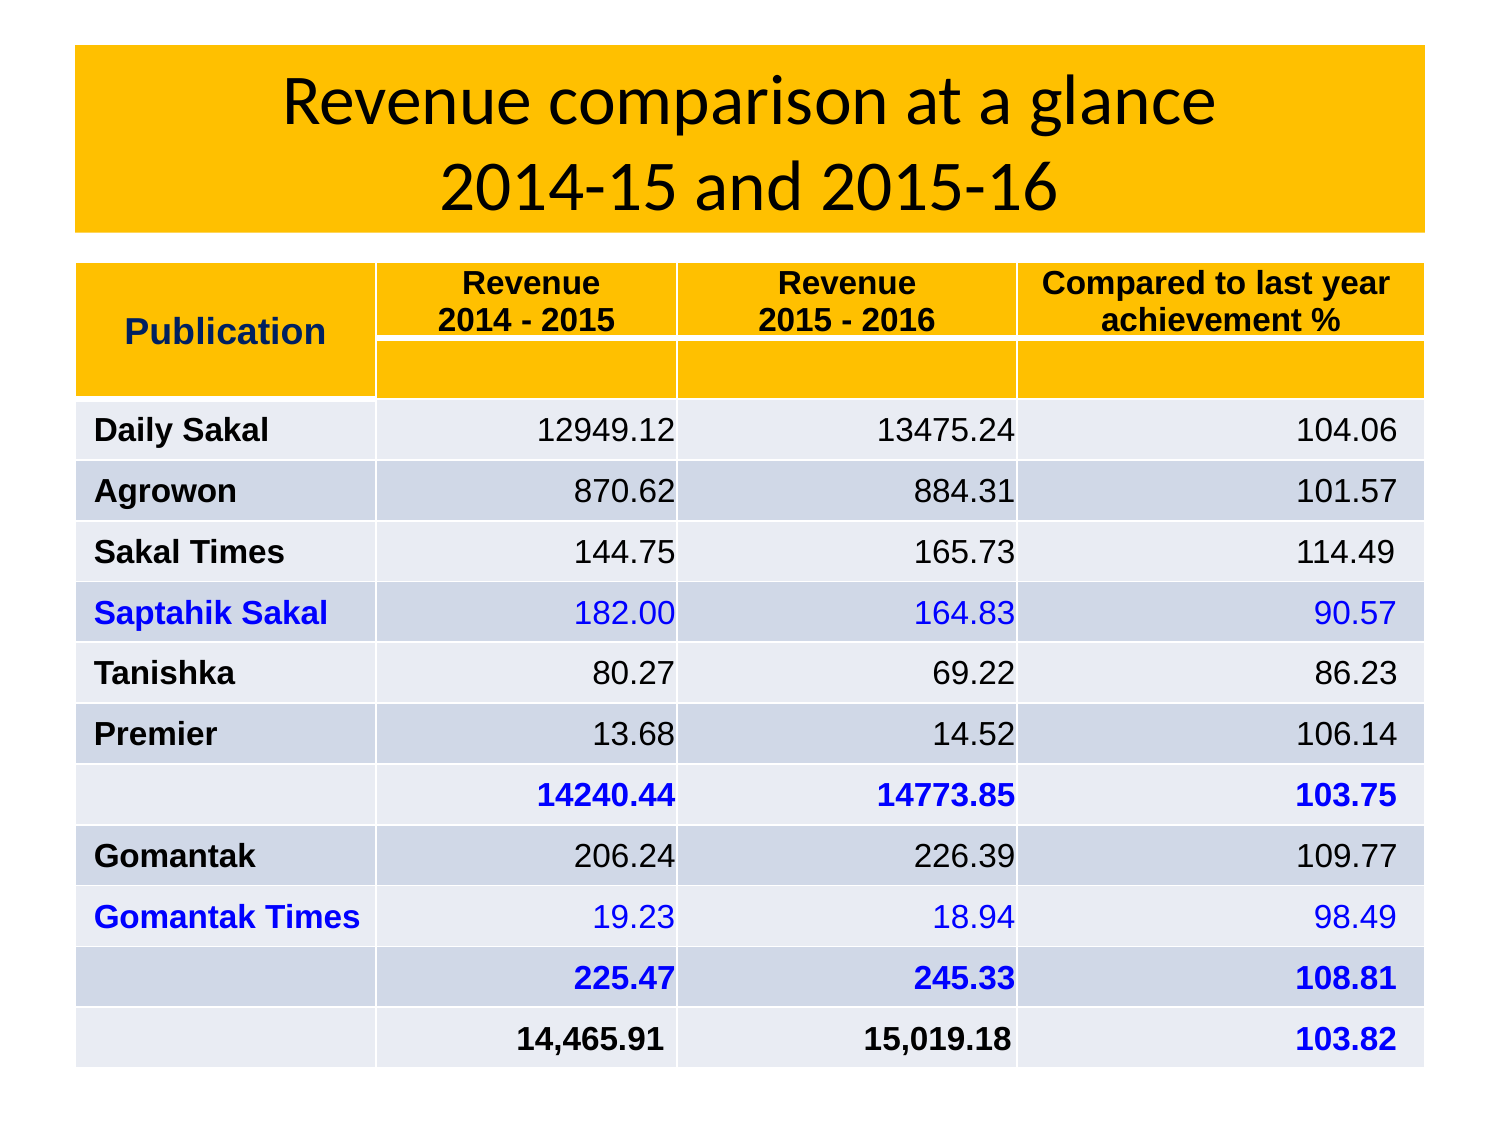

# Revenue comparison at a glance 2014-15 and 2015-16
| Publication | Revenue 2014 - 2015 | Revenue 2015 - 2016 | Compared to last year achievement % |
| --- | --- | --- | --- |
|  |  |  |  |
| Daily Sakal | 12949.12 | 13475.24 | 104.06 |
| Agrowon | 870.62 | 884.31 | 101.57 |
| Sakal Times | 144.75 | 165.73 | 114.49 |
| Saptahik Sakal | 182.00 | 164.83 | 90.57 |
| Tanishka | 80.27 | 69.22 | 86.23 |
| Premier | 13.68 | 14.52 | 106.14 |
|  | 14240.44 | 14773.85 | 103.75 |
| Gomantak | 206.24 | 226.39 | 109.77 |
| Gomantak Times | 19.23 | 18.94 | 98.49 |
|  | 225.47 | 245.33 | 108.81 |
|  | 14,465.91 | 15,019.18 | 103.82 |